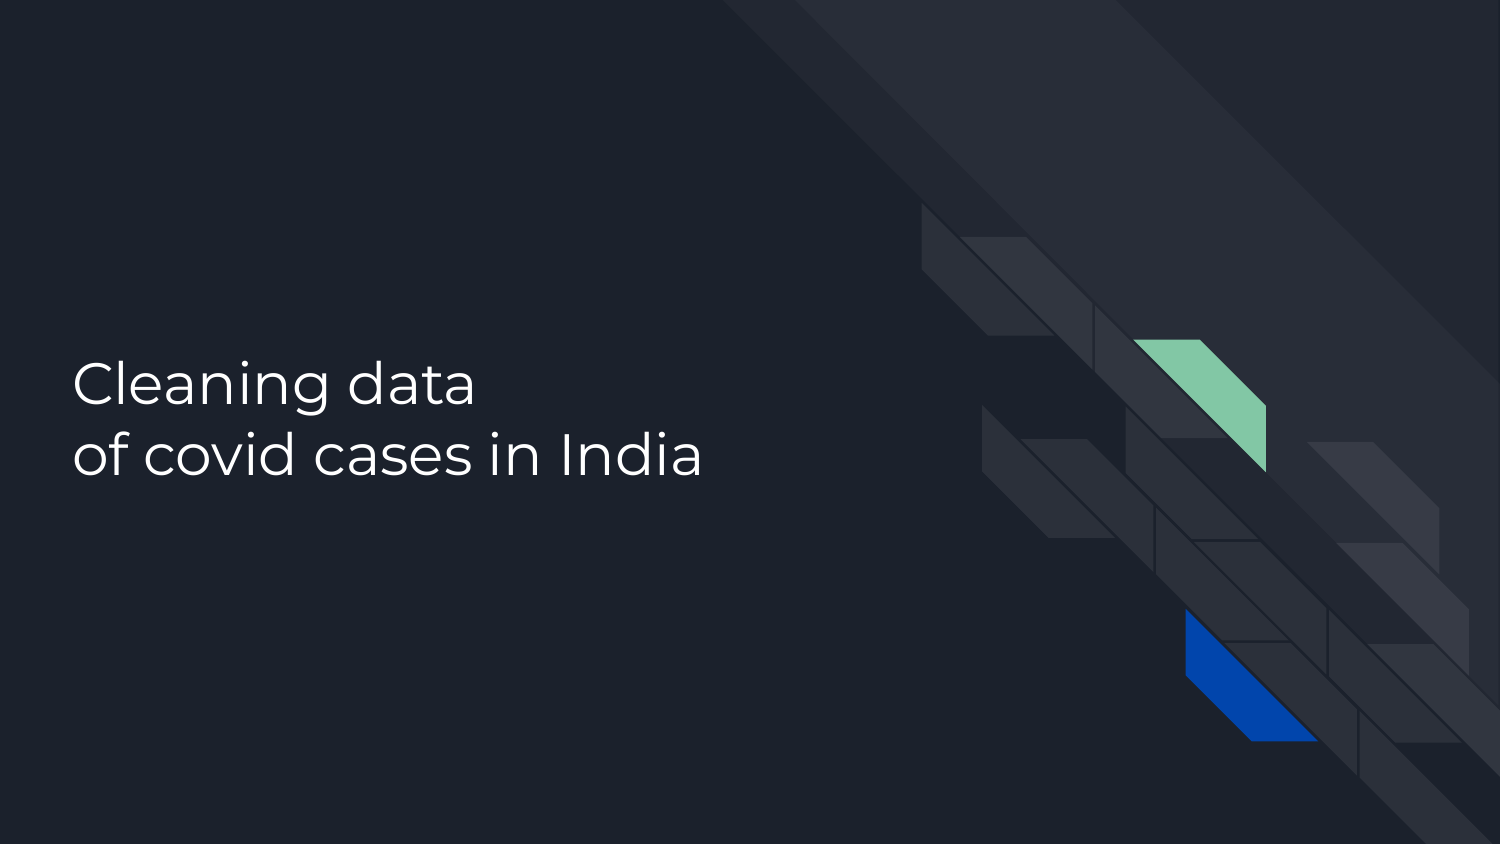

# Cleaning data
of covid cases in India